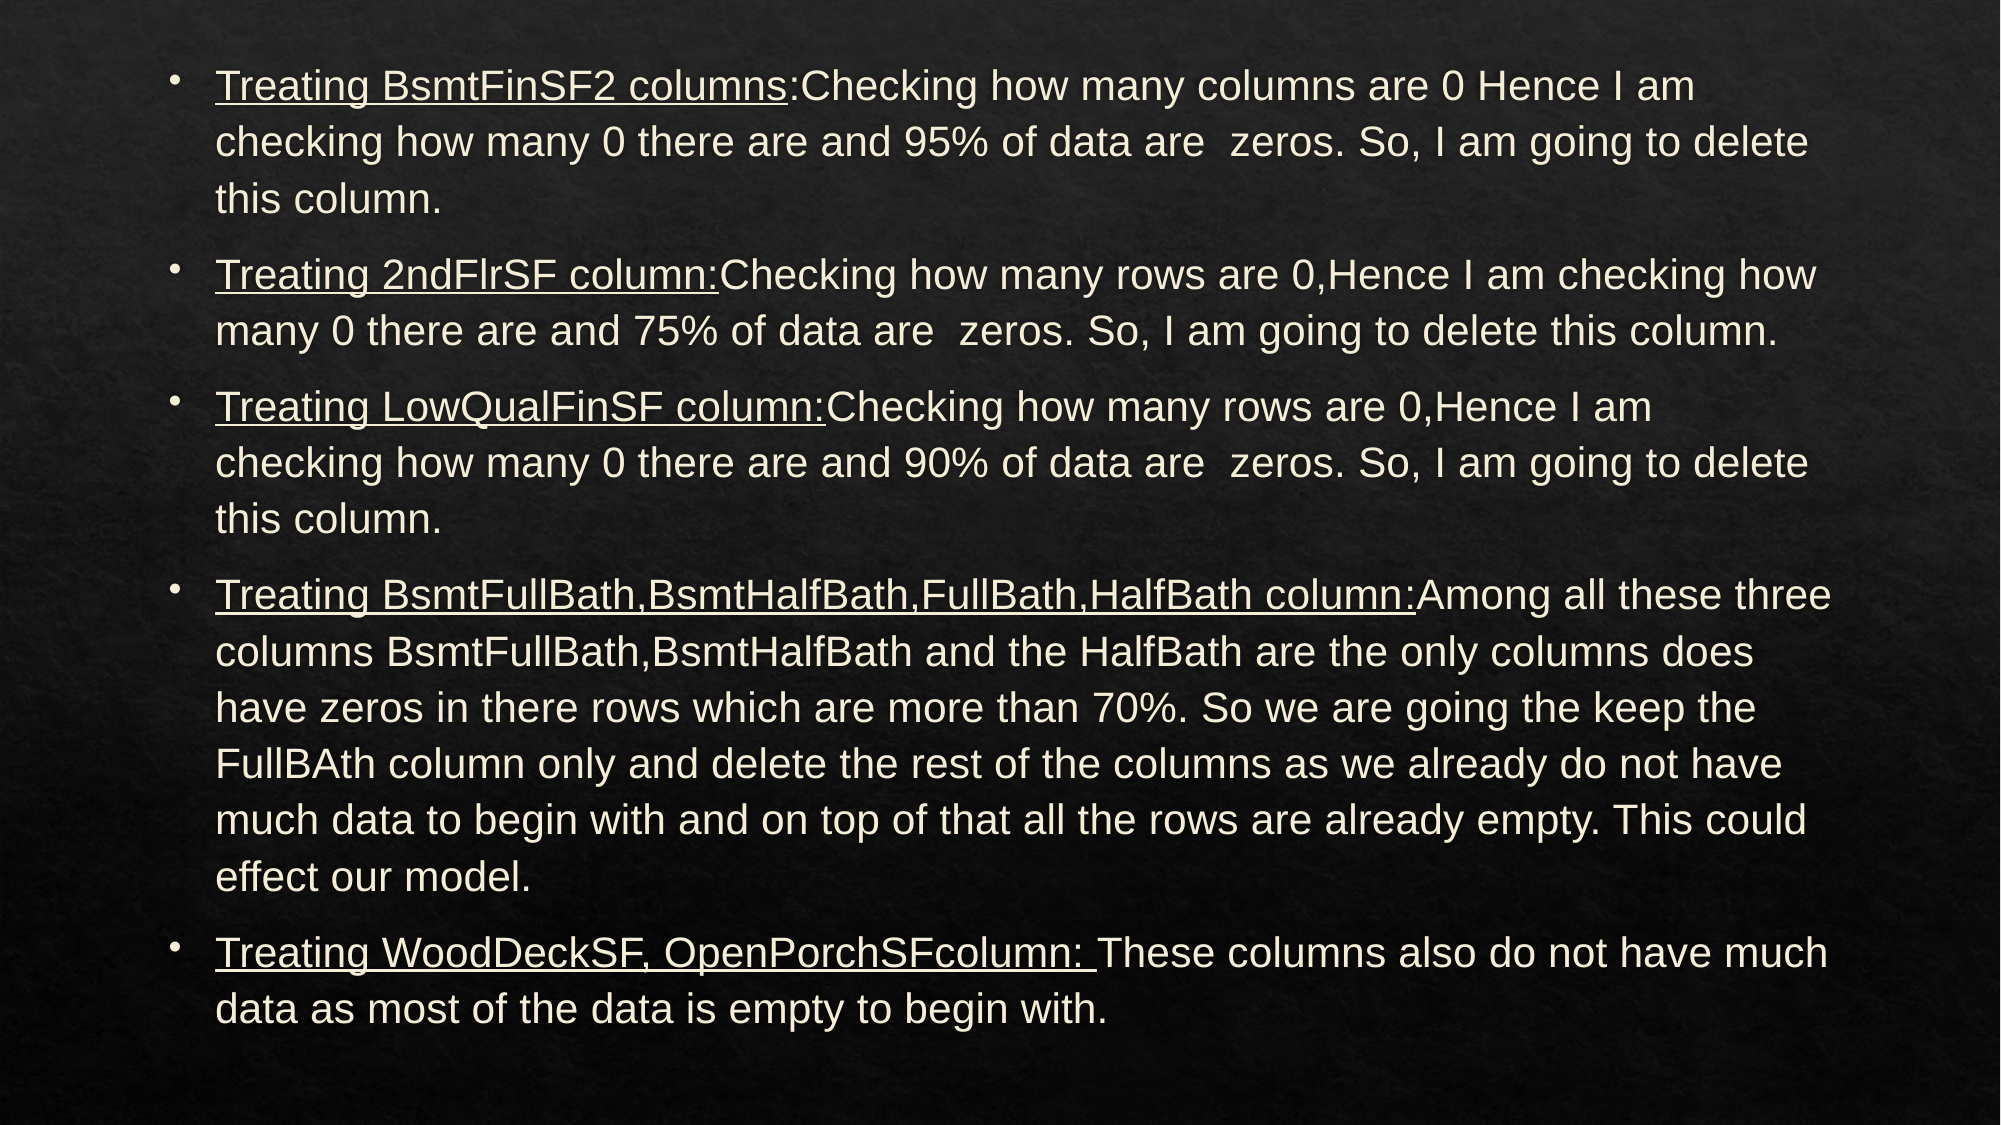

Treating BsmtFinSF2 columns:Checking how many columns are 0 Hence I am checking how many 0 there are and 95% of data are  zeros. So, I am going to delete this column.
Treating 2ndFlrSF column:Checking how many rows are 0,Hence I am checking how many 0 there are and 75% of data are  zeros. So, I am going to delete this column.
Treating LowQualFinSF column:Checking how many rows are 0,Hence I am checking how many 0 there are and 90% of data are  zeros. So, I am going to delete this column.
Treating BsmtFullBath,BsmtHalfBath,FullBath,HalfBath column:Among all these three columns BsmtFullBath,BsmtHalfBath and the HalfBath are the only columns does have zeros in there rows which are more than 70%. So we are going the keep the FullBAth column only and delete the rest of the columns as we already do not have much data to begin with and on top of that all the rows are already empty. This could effect our model.
Treating WoodDeckSF, OpenPorchSFcolumn: These columns also do not have much data as most of the data is empty to begin with.